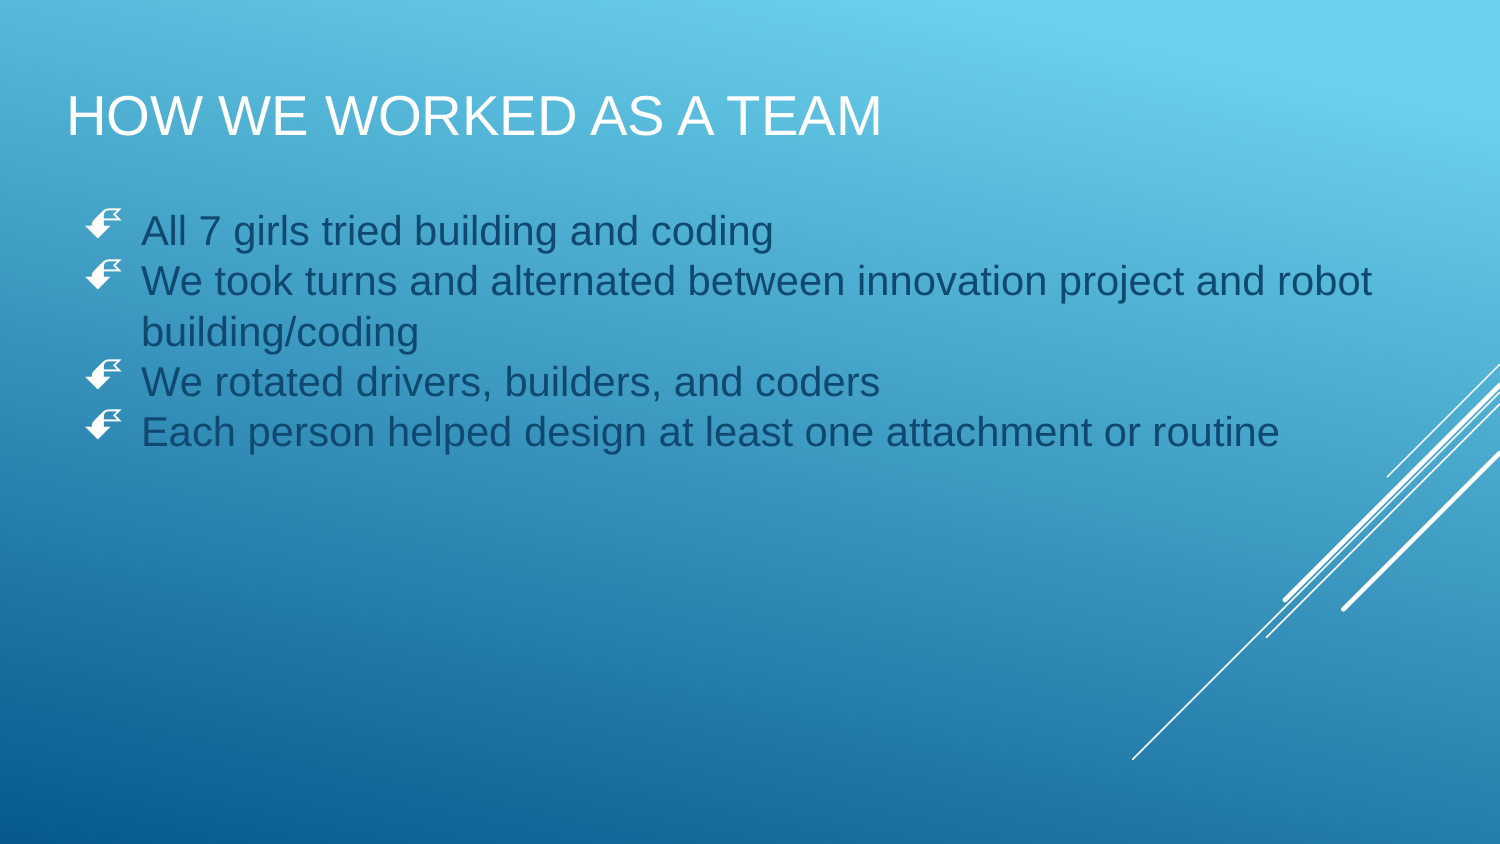

# How we worked as a team
All 7 girls tried building and coding
We took turns and alternated between innovation project and robot building/coding
We rotated drivers, builders, and coders
Each person helped design at least one attachment or routine